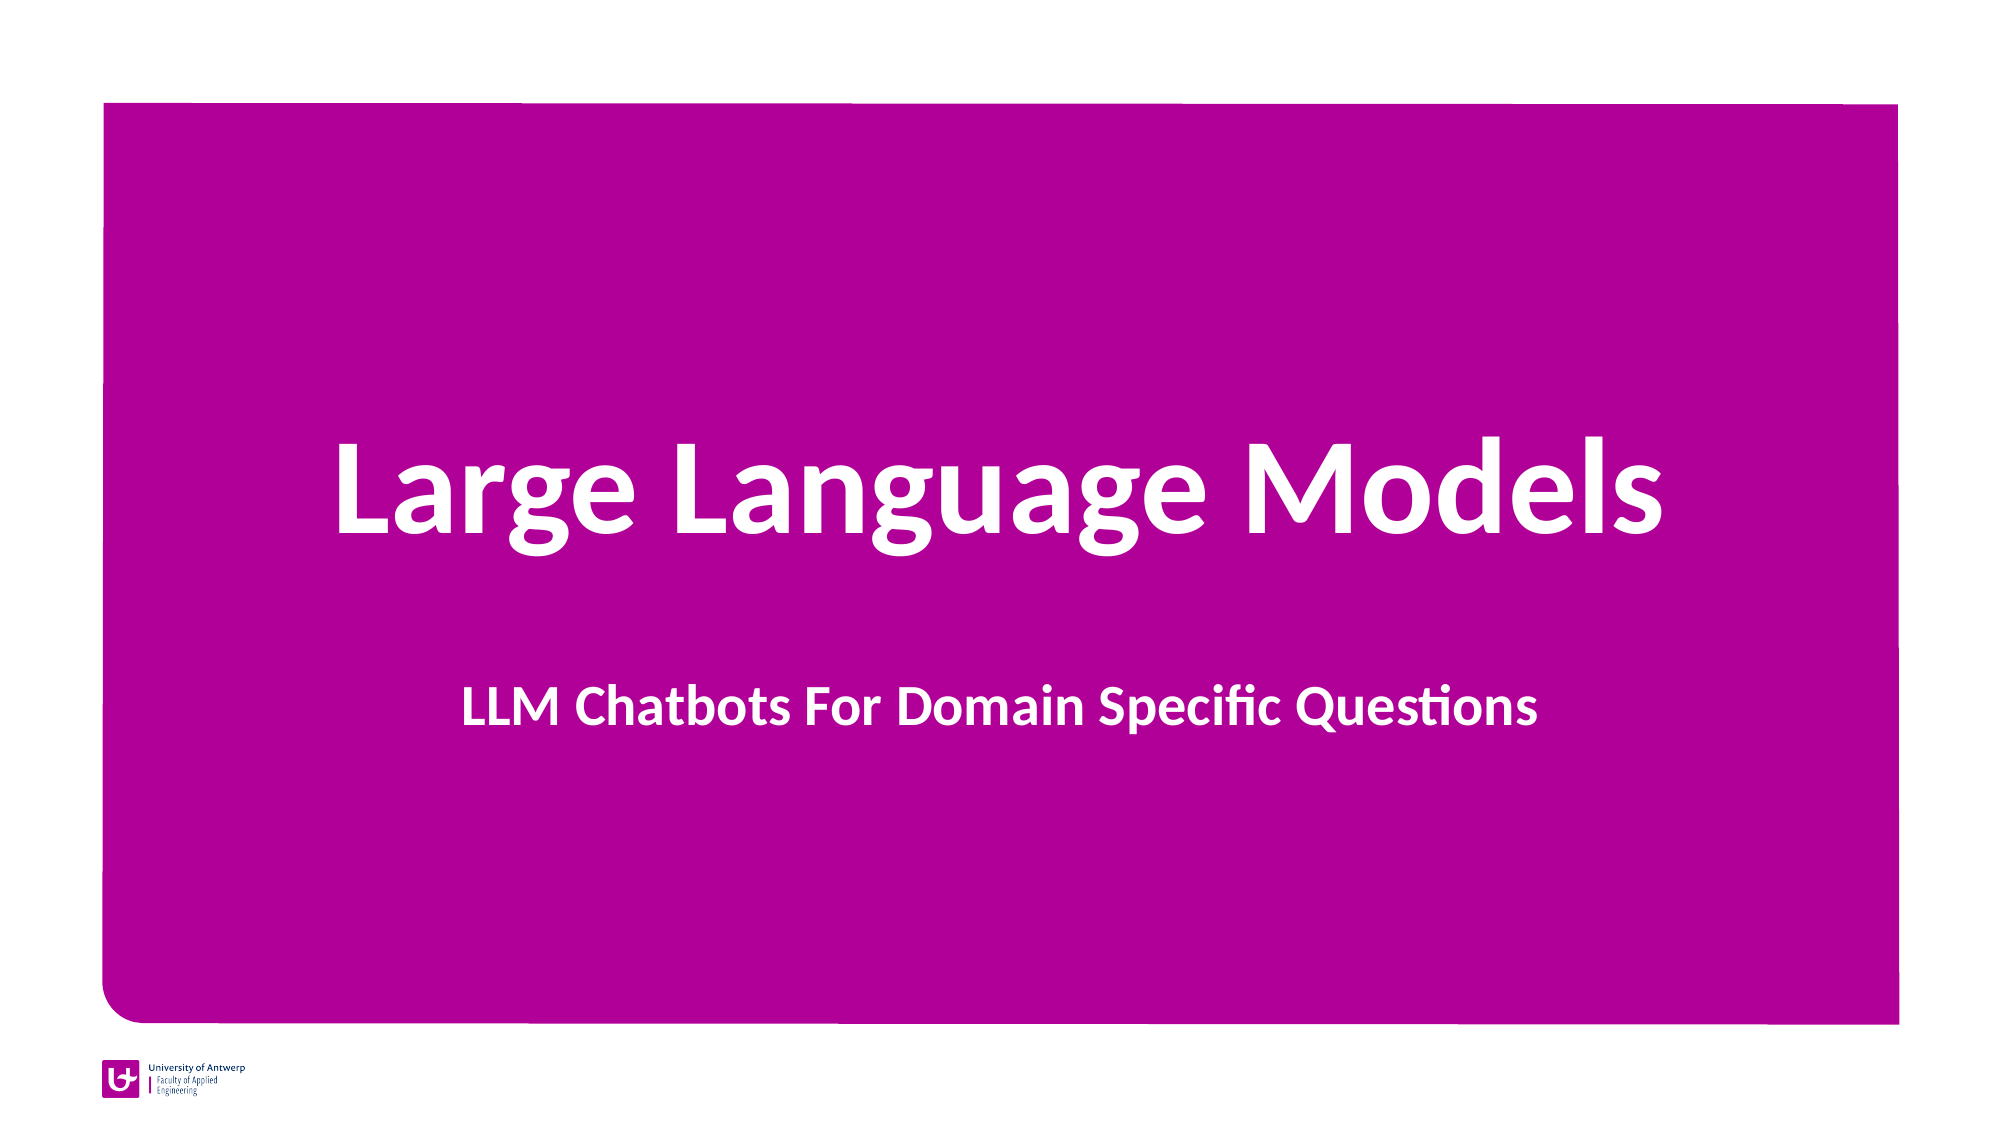

# Large Language Models
LLM Chatbots For Domain Specific Questions